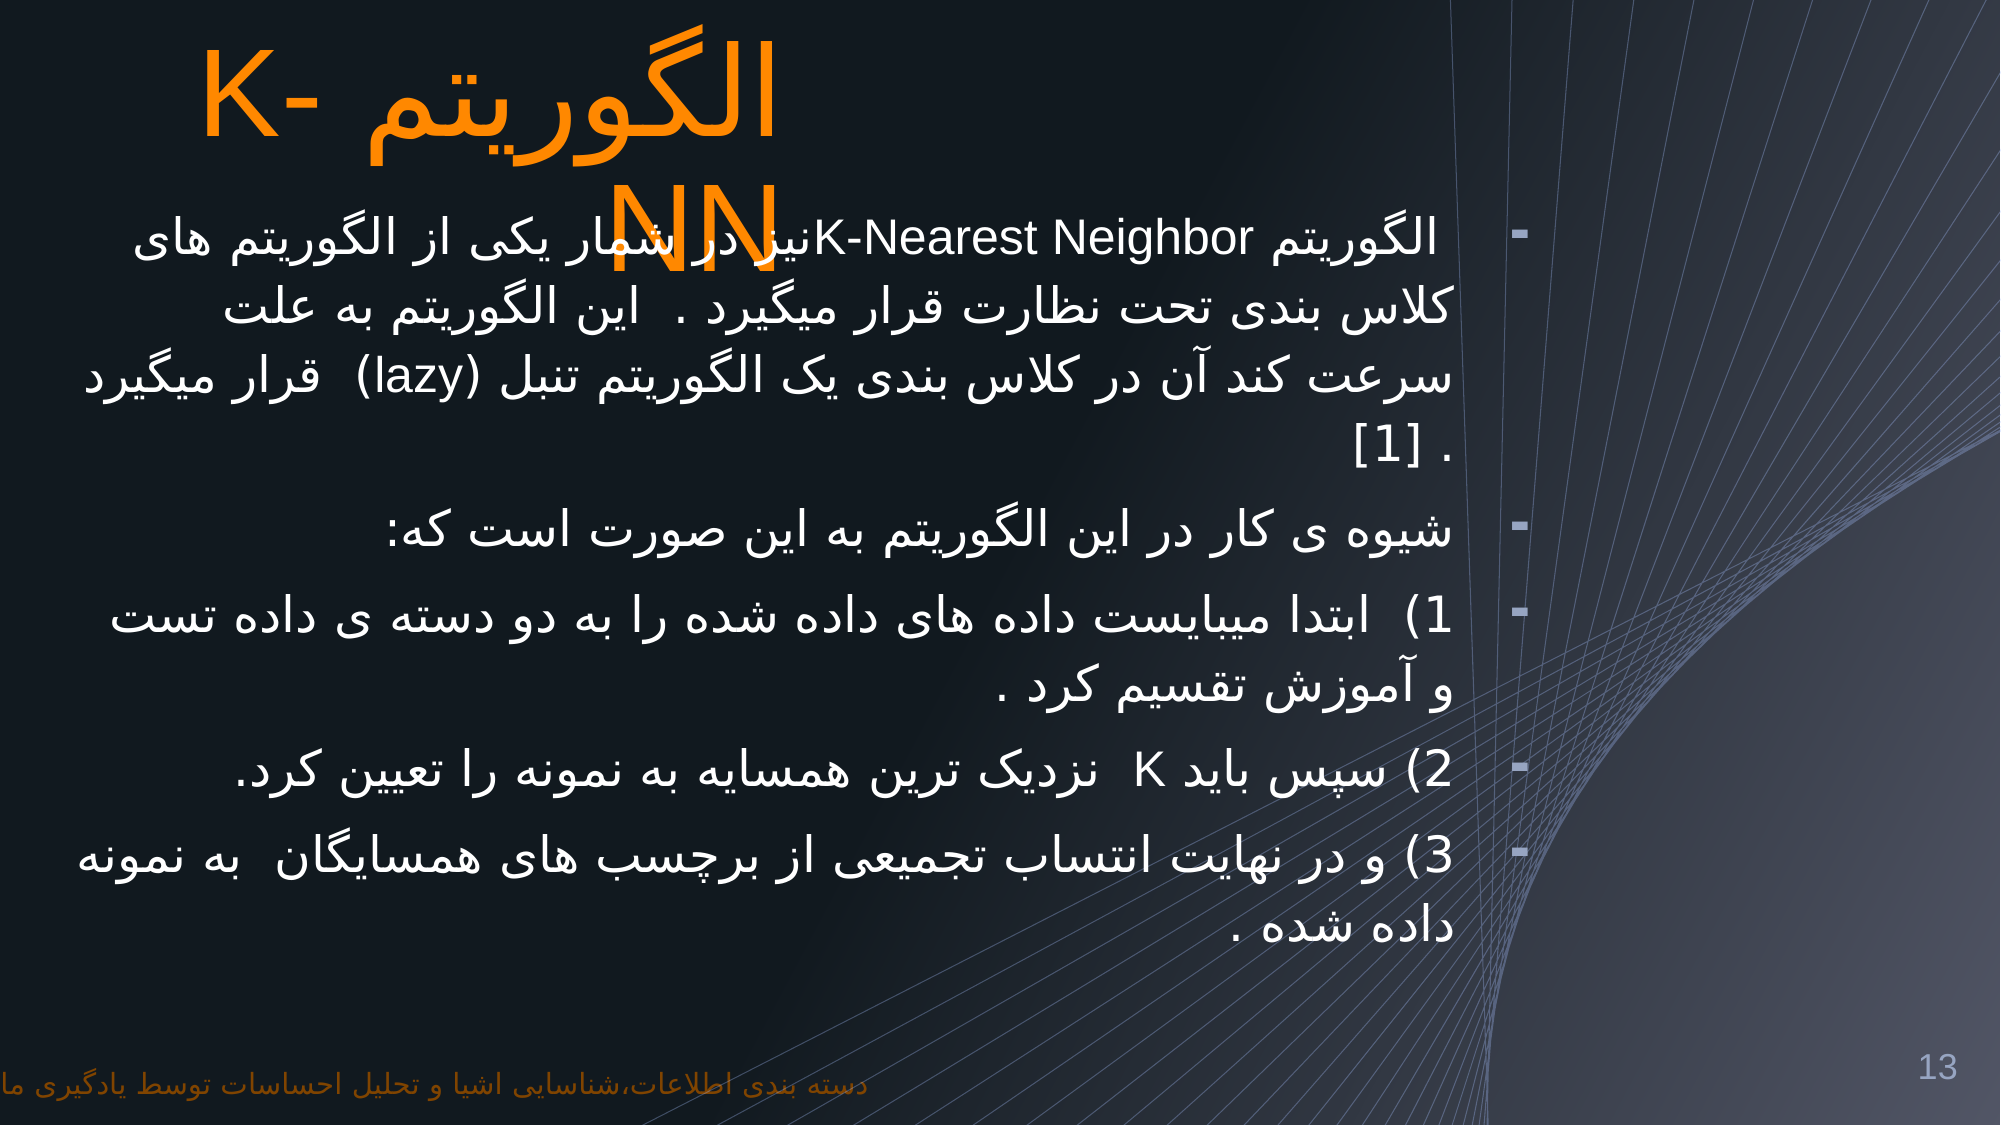

# الگوریتم K-NN
 الگوریتم K-Nearest Neighborنیز در شمار یکی از الگوریتم های کلاس بندی تحت نظارت قرار میگیرد .  این الگوریتم به علت سرعت کند آن در کلاس بندی یک الگوریتم تنبل (lazy)  قرار میگیرد . [1]
شیوه ی کار در این الگوریتم به این صورت است که:
1)  ابتدا میبایست داده های داده شده را به دو دسته ی داده تست و آموزش تقسیم کرد .
2) سپس باید K  نزدیک ترین همسایه به نمونه را تعیین کرد.
3) و در نهایت انتساب تجمیعی از برچسب های همسایگان  به نمونه داده شده .
13